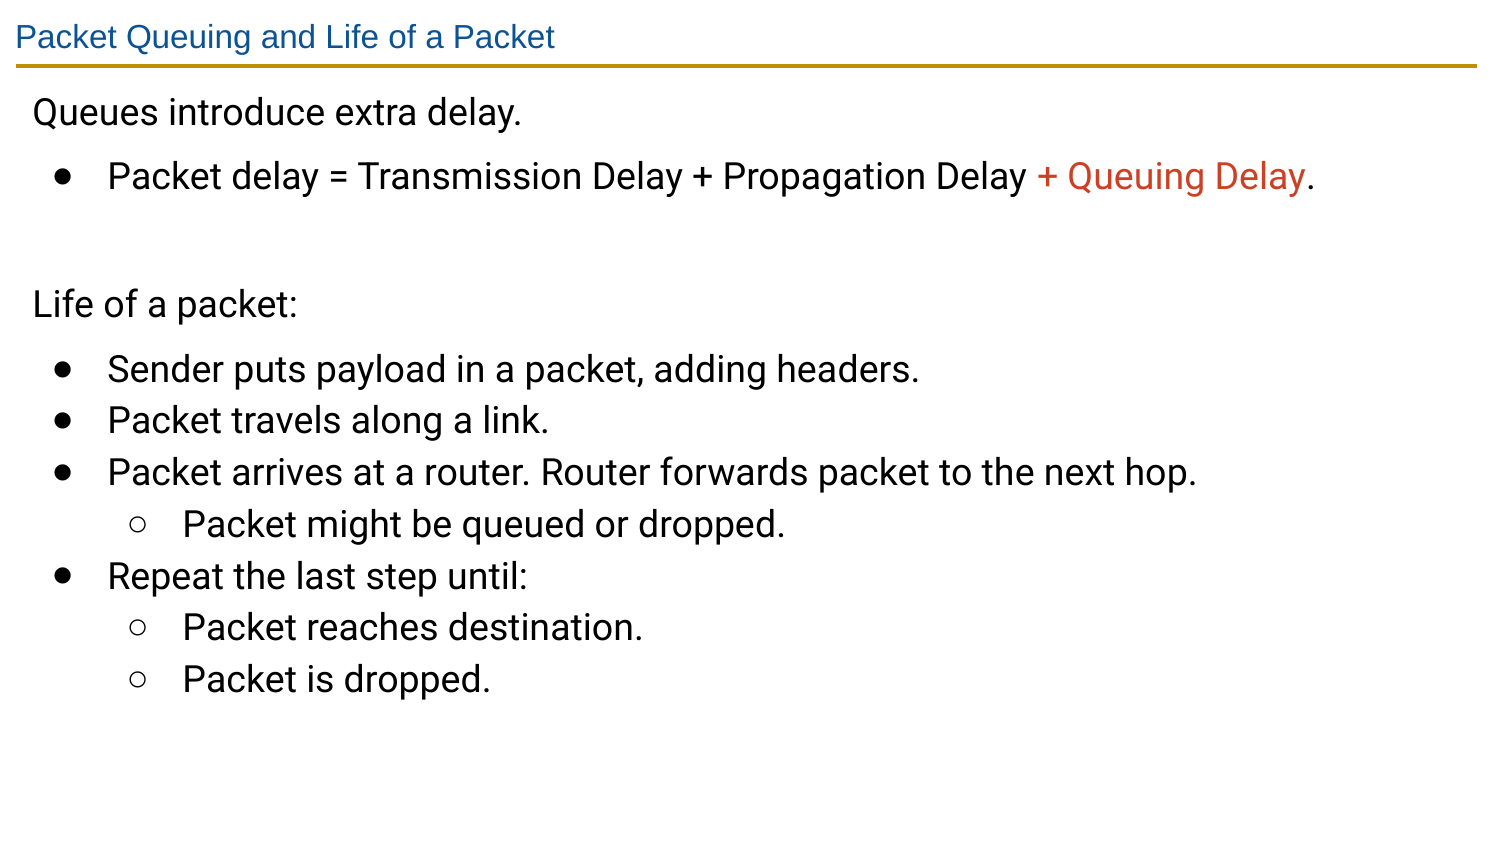

# Packet Queuing and Life of a Packet
Queues introduce extra delay.
Packet delay = Transmission Delay + Propagation Delay + Queuing Delay.

Life of a packet:
Sender puts payload in a packet, adding headers.
Packet travels along a link.
Packet arrives at a router. Router forwards packet to the next hop.
Packet might be queued or dropped.
Repeat the last step until:
Packet reaches destination.
Packet is dropped.